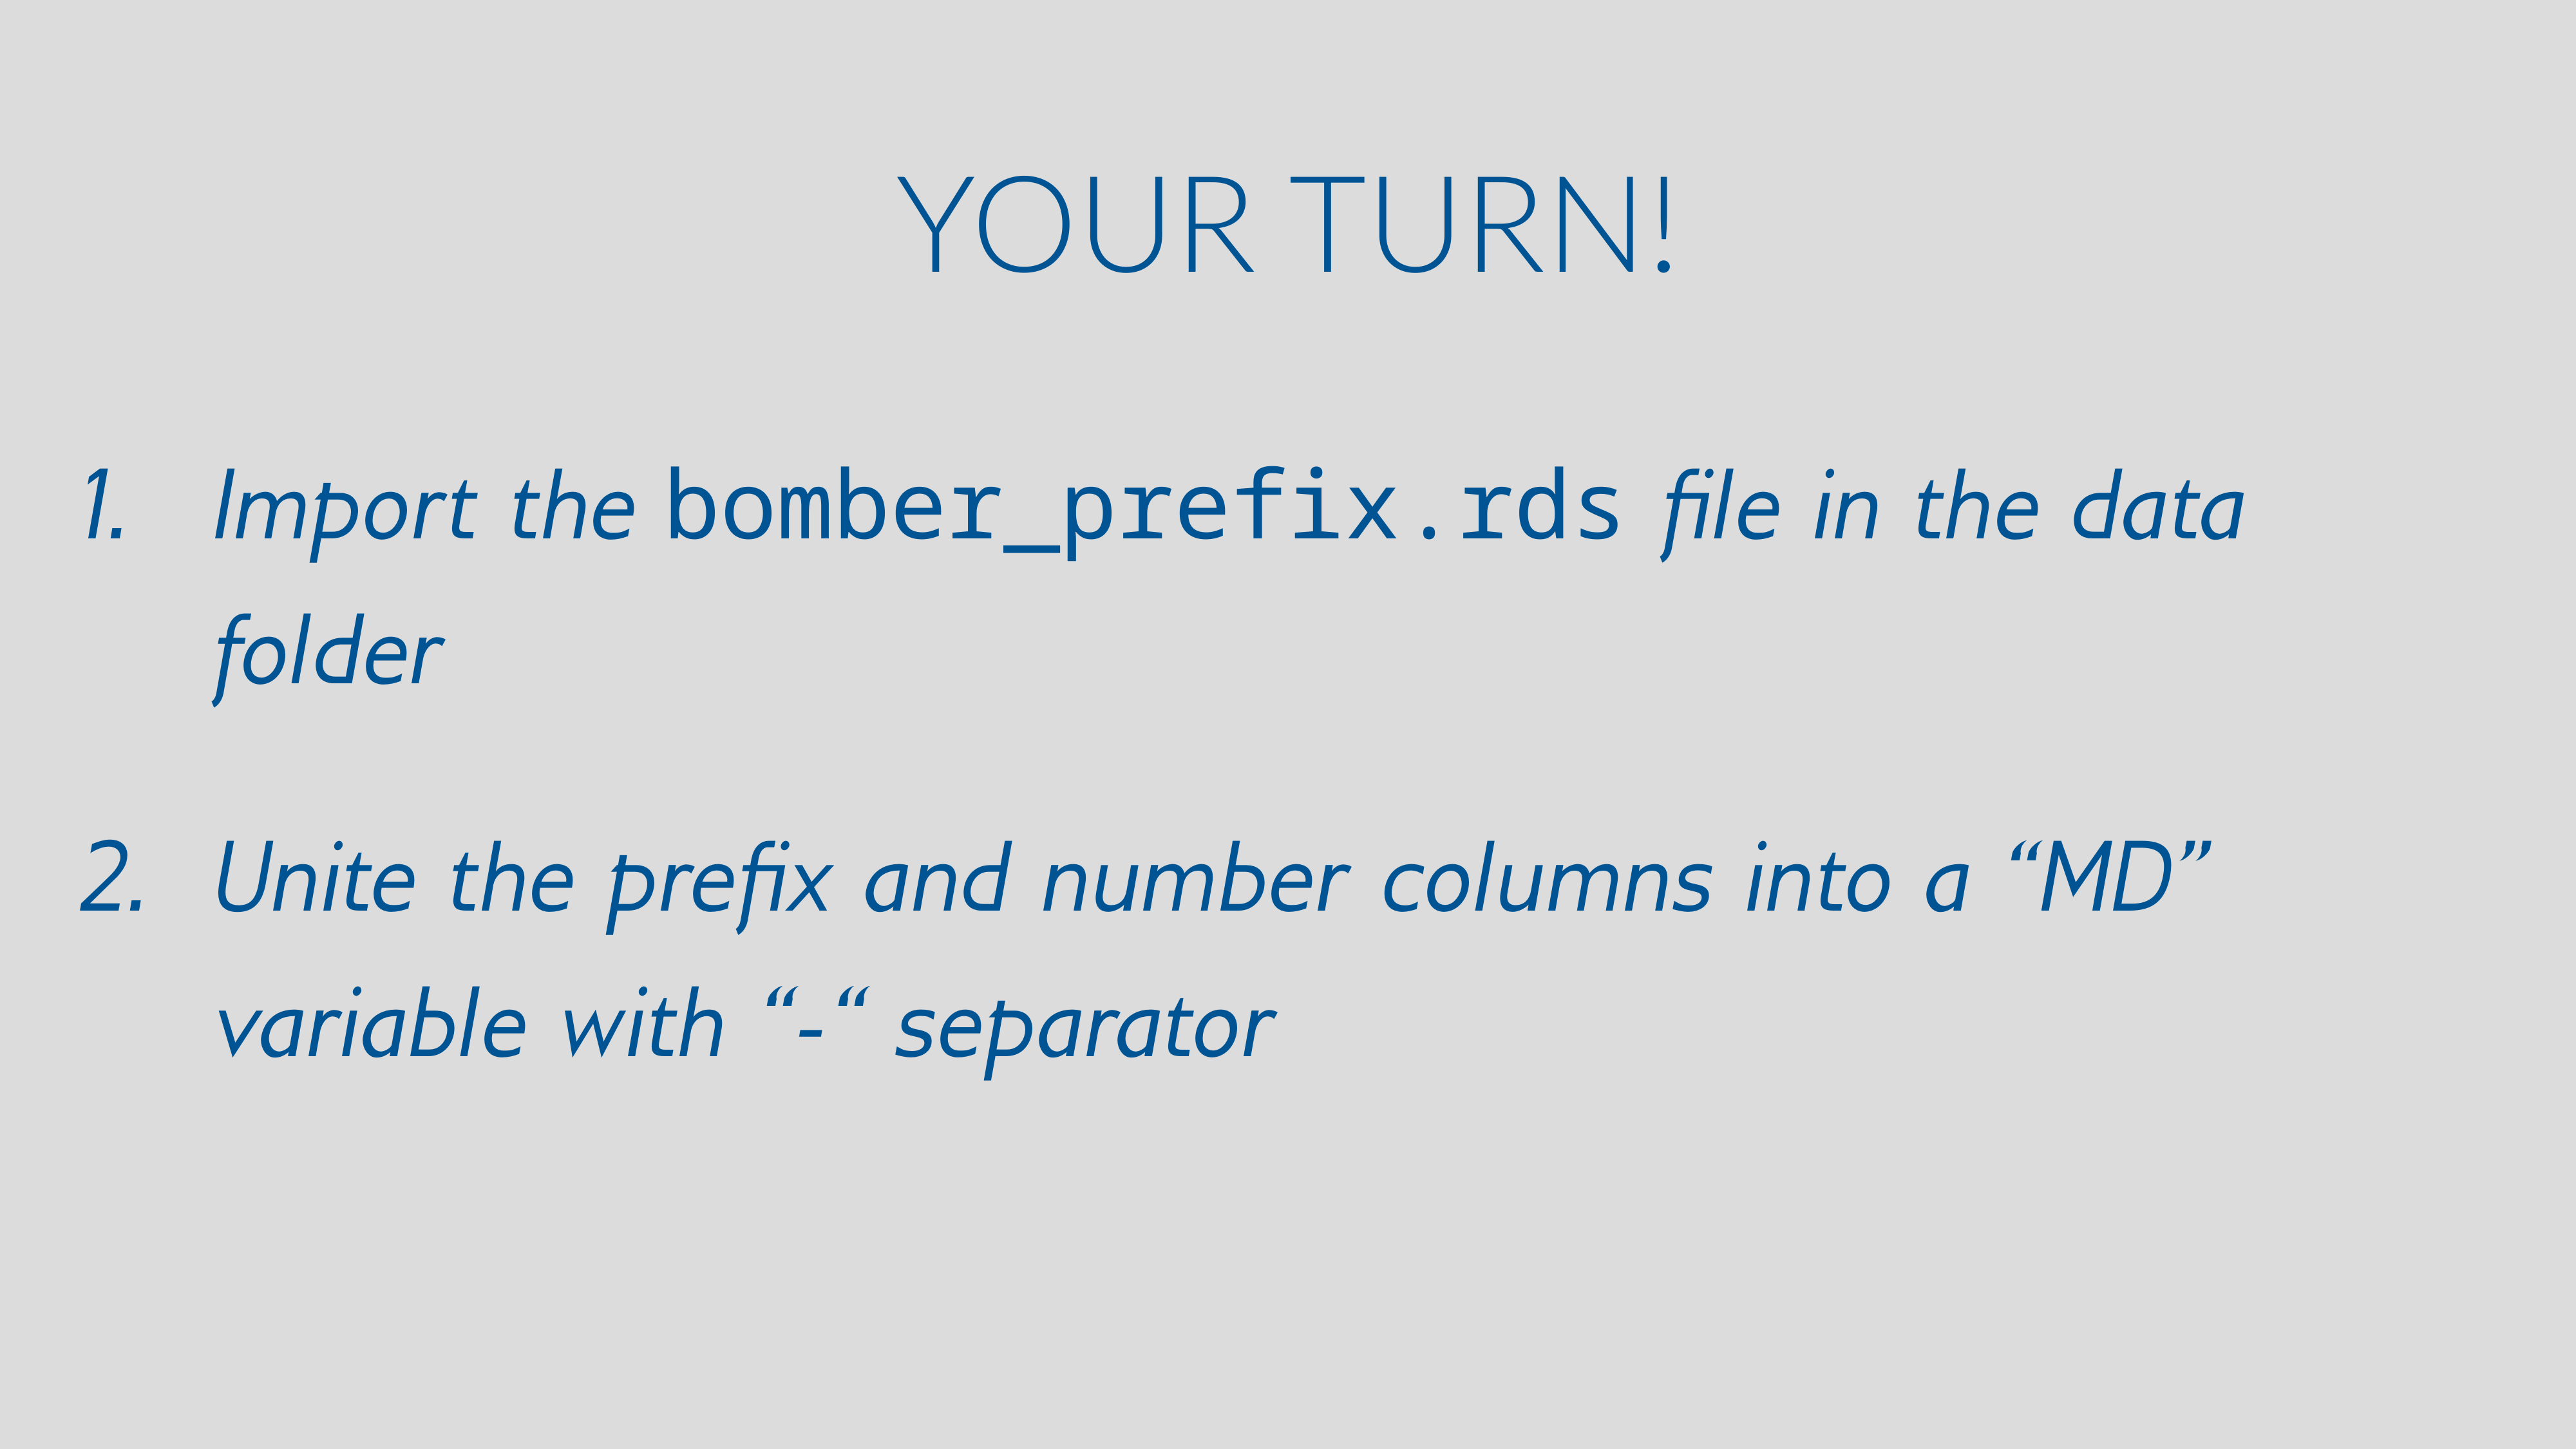

# Your turn!
Import the bomber_prefix.rds file in the data folder
Unite the prefix and number columns into a “MD” variable with “-“ separator